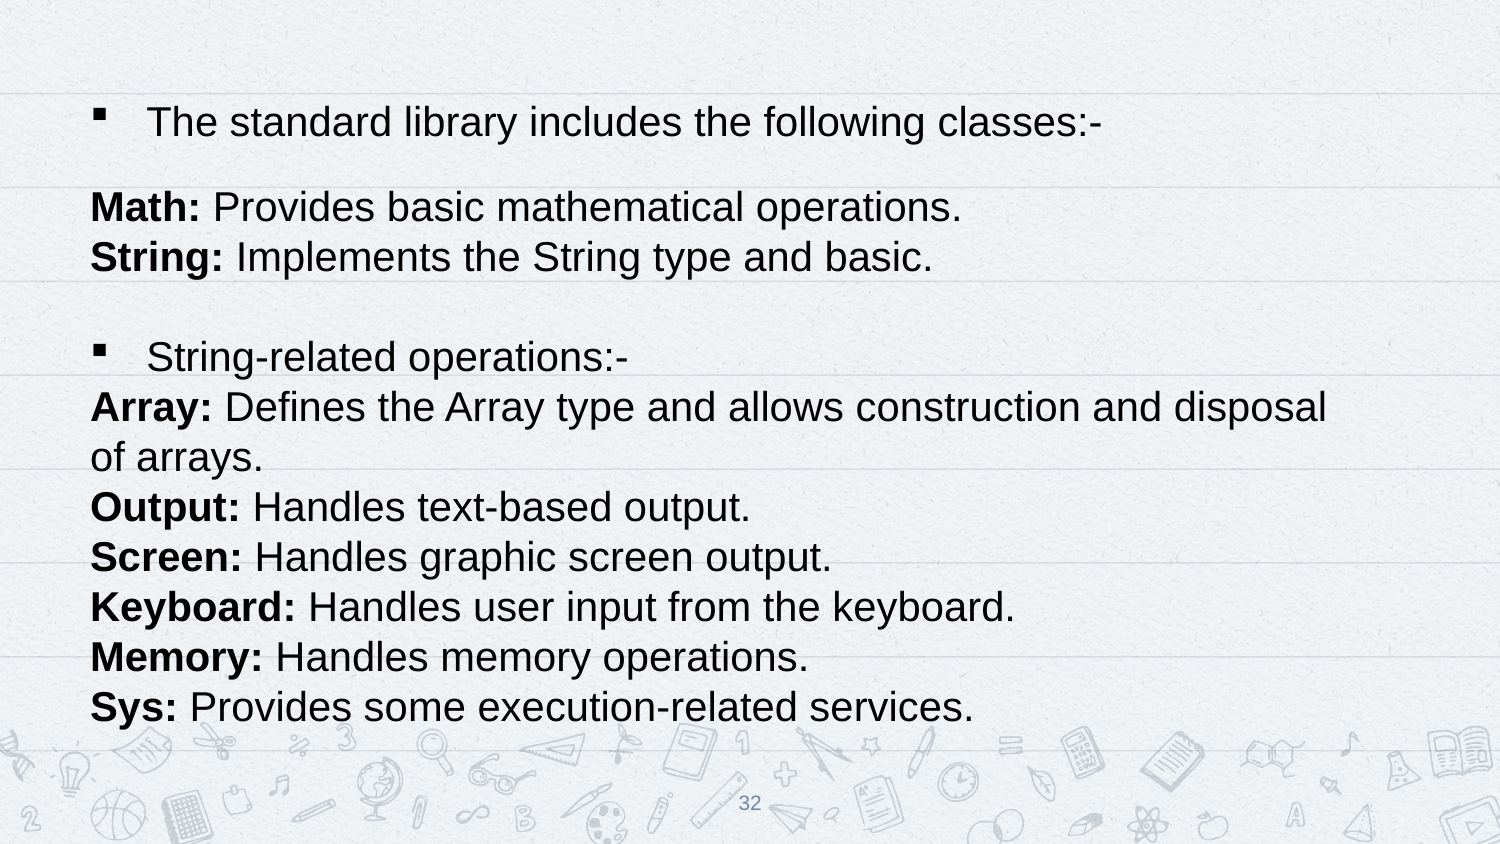

The standard library includes the following classes:-

Math: Provides basic mathematical operations.
String: Implements the String type and basic.

String-related operations:-
Array: Defines the Array type and allows construction and disposal of arrays.
Output: Handles text-based output.
Screen: Handles graphic screen output.
Keyboard: Handles user input from the keyboard.
Memory: Handles memory operations.
Sys: Provides some execution-related services.

32